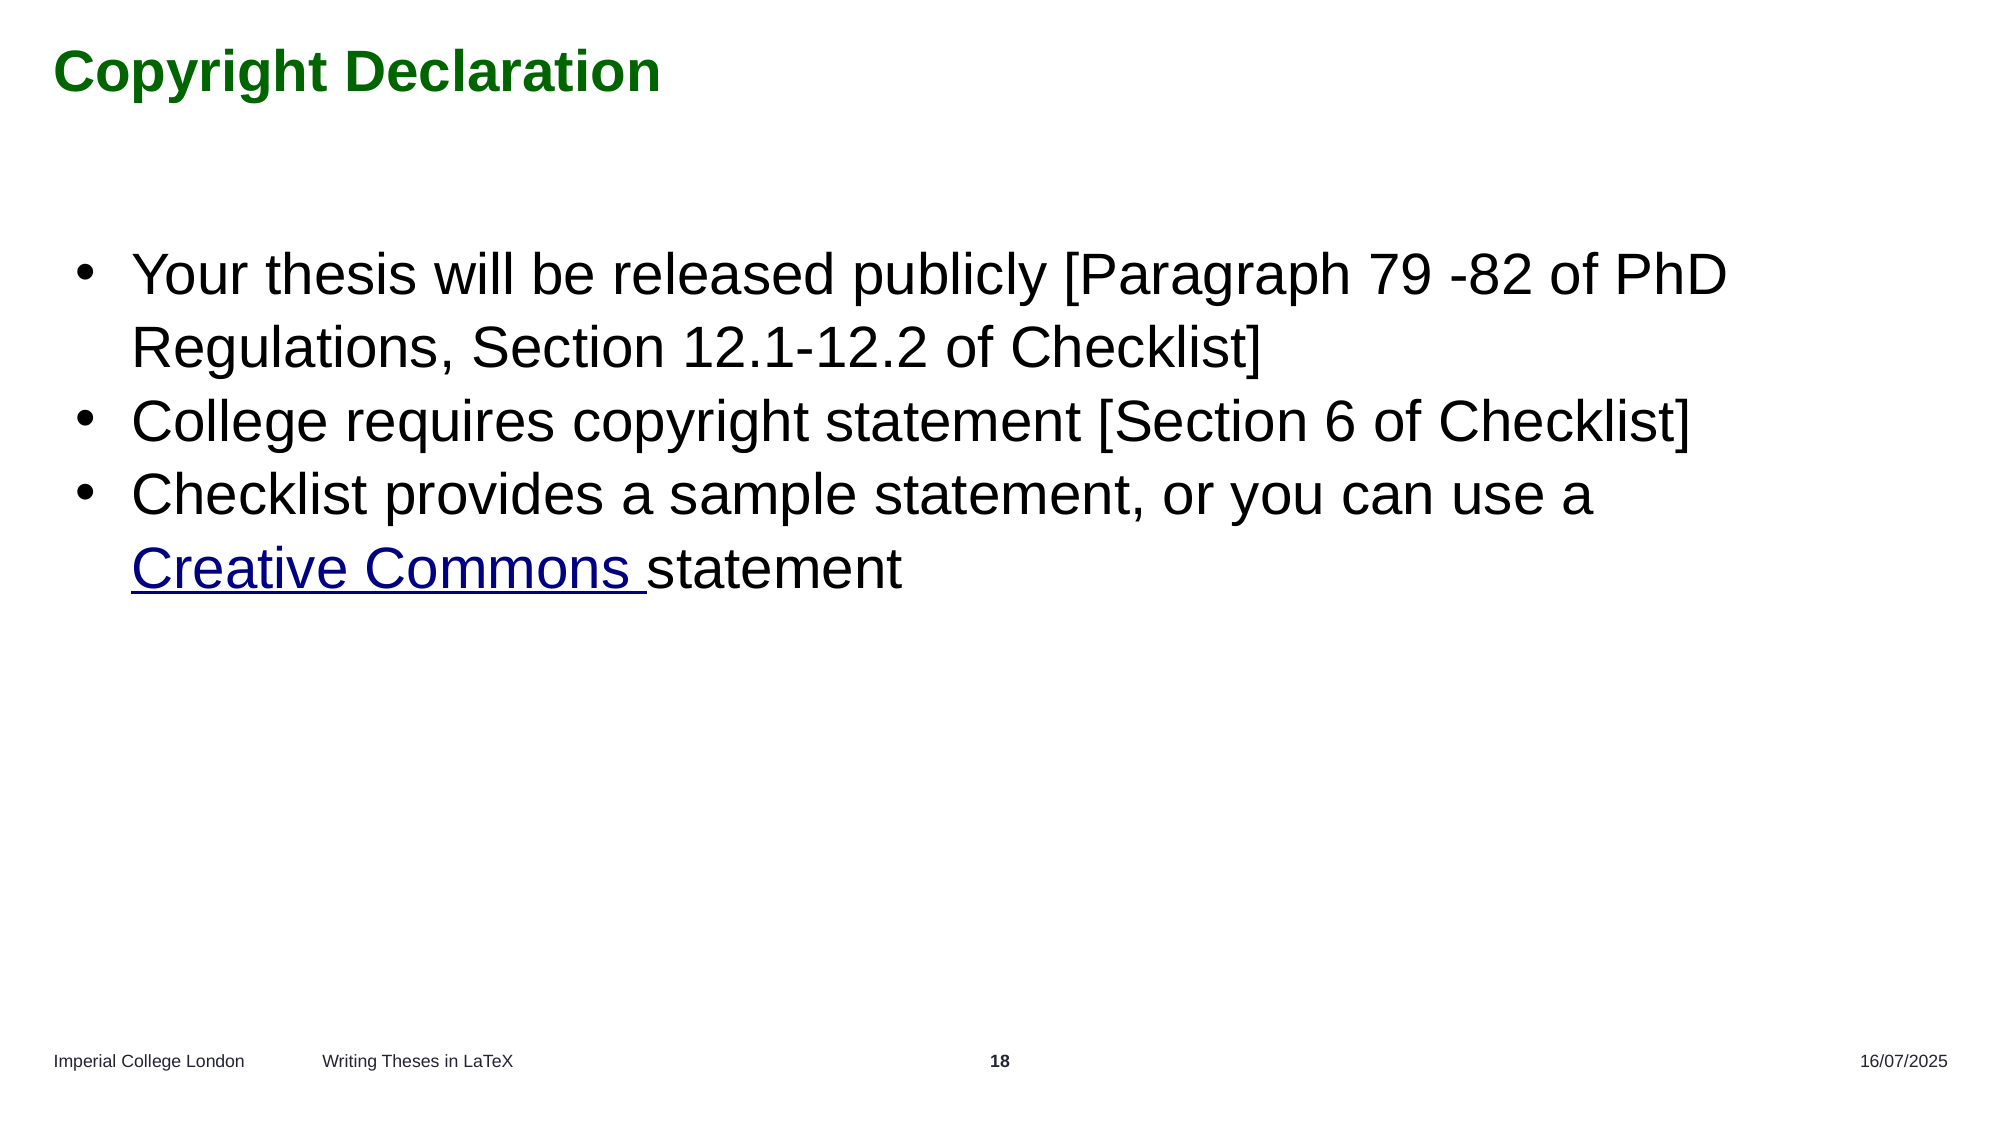

# Copyright Declaration
Your thesis will be released publicly [Paragraph 79 -82 of PhD Regulations, Section 12.1-12.2 of Checklist]
College requires copyright statement [Section 6 of Checklist]
Checklist provides a sample statement, or you can use a Creative Commons statement

Writing Theses in LaTeX
18
16/07/2025